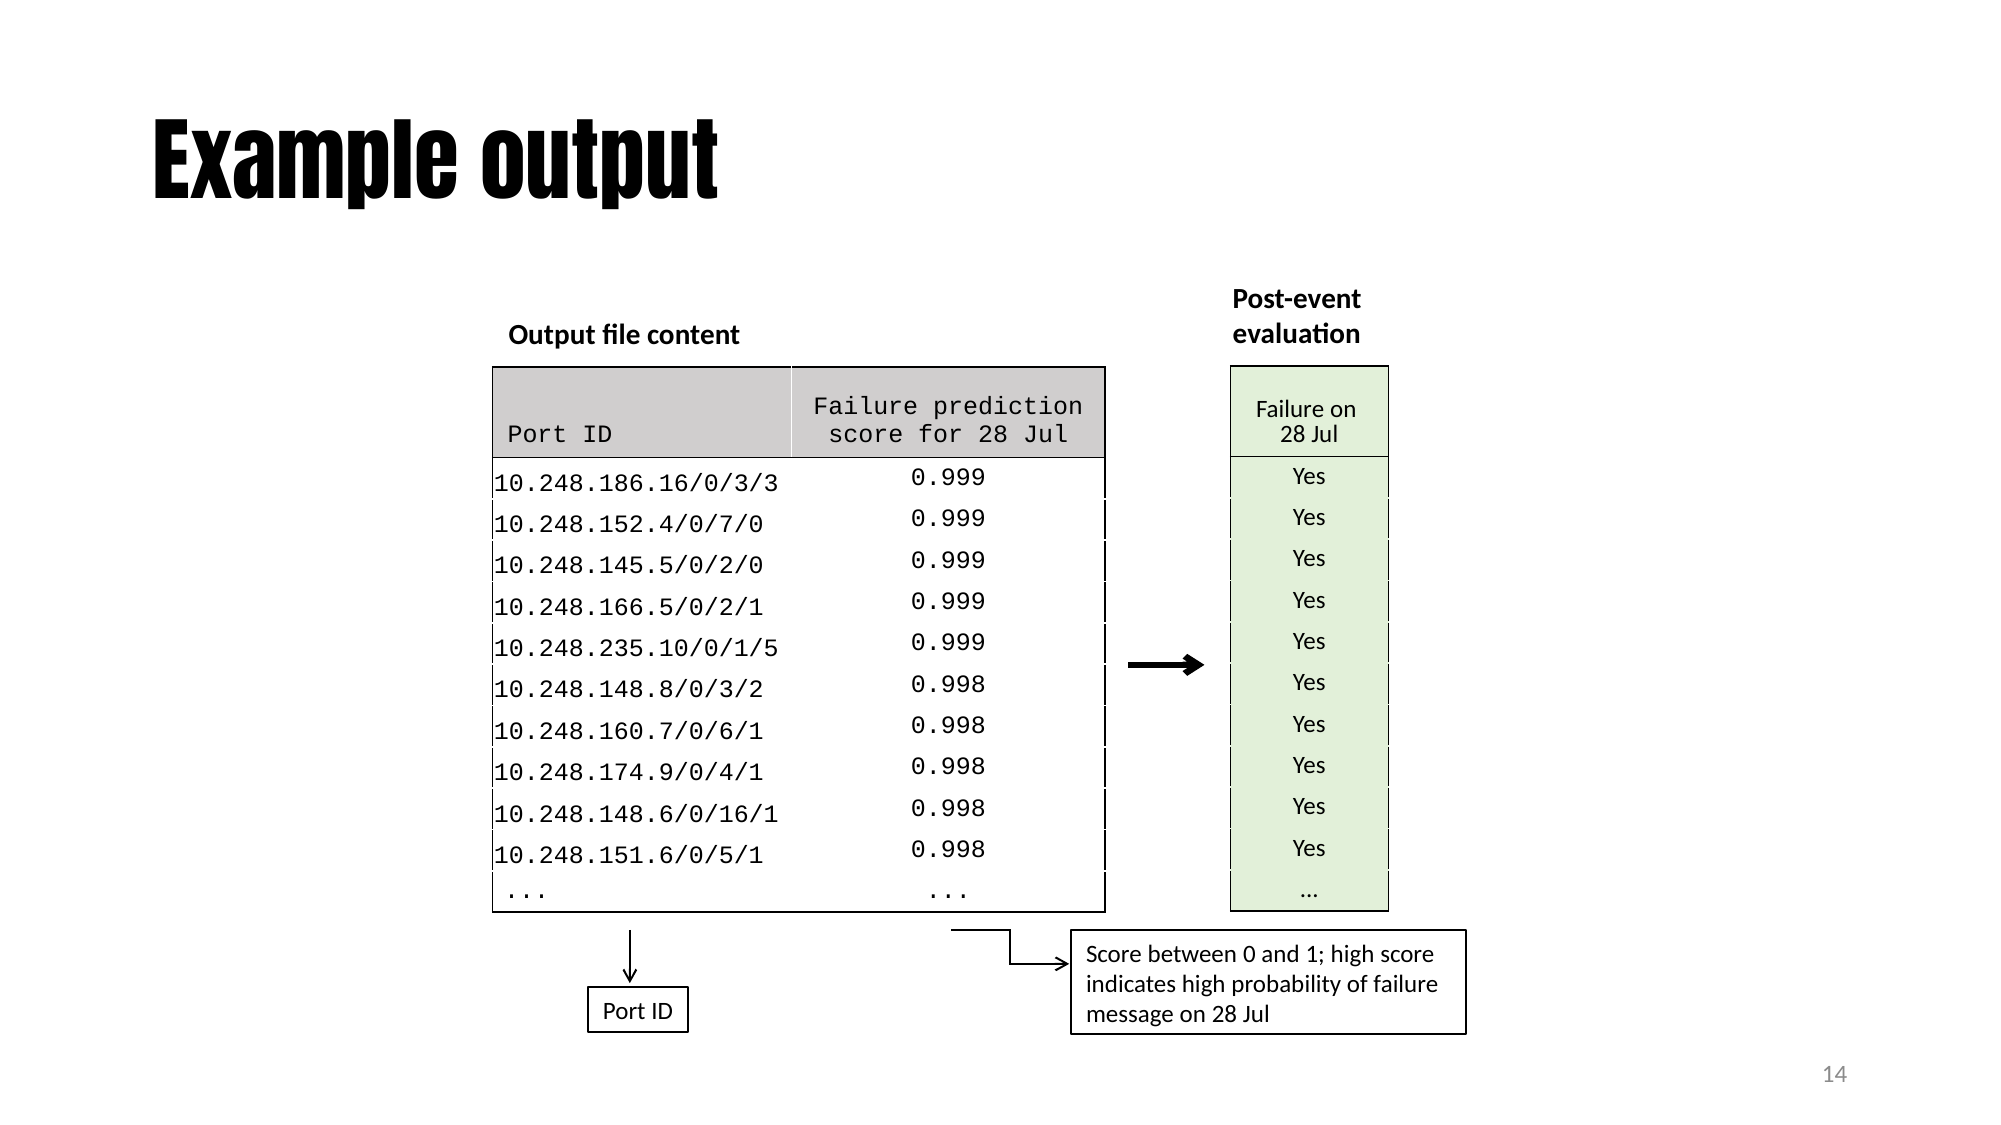

# Example output
Post-event evaluation
Output file content
| Failure on 28 Jul |
| --- |
| Yes |
| Yes |
| Yes |
| Yes |
| Yes |
| Yes |
| Yes |
| Yes |
| Yes |
| Yes |
| ... |
| Port ID | Failure prediction score for 28 Jul |
| --- | --- |
| 10.248.186.16/0/3/3 | 0.999 |
| 10.248.152.4/0/7/0 | 0.999 |
| 10.248.145.5/0/2/0 | 0.999 |
| 10.248.166.5/0/2/1 | 0.999 |
| 10.248.235.10/0/1/5 | 0.999 |
| 10.248.148.8/0/3/2 | 0.998 |
| 10.248.160.7/0/6/1 | 0.998 |
| 10.248.174.9/0/4/1 | 0.998 |
| 10.248.148.6/0/16/1 | 0.998 |
| 10.248.151.6/0/5/1 | 0.998 |
| ... | ... |
Port ID
Score between 0 and 1; high score indicates high probability of failure message on 28 Jul
14